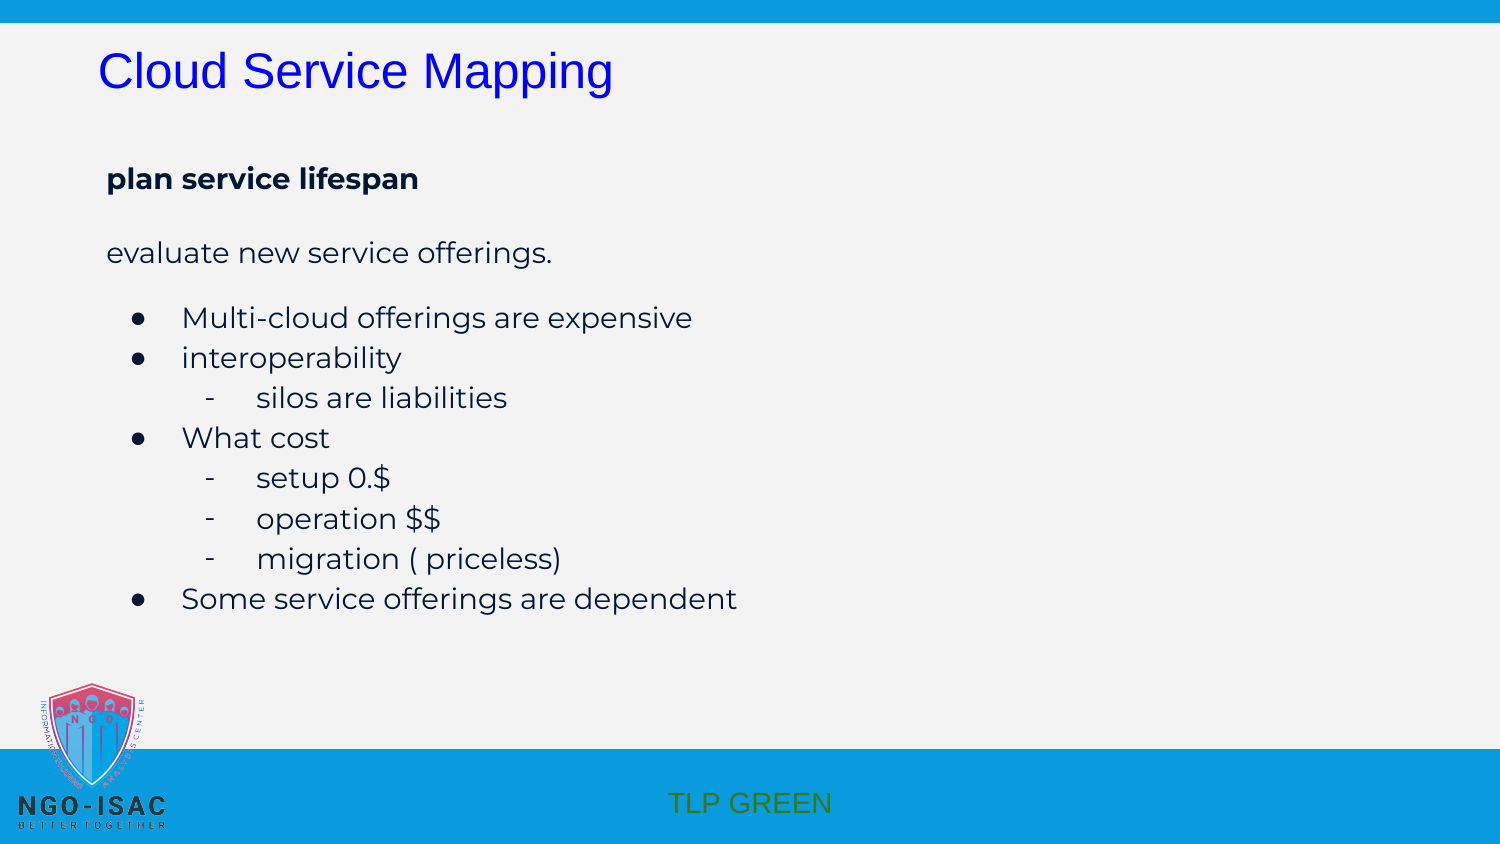

# Cloud Service Mapping
plan service lifespan
evaluate new service offerings.
Multi-cloud offerings are expensive
interoperability
silos are liabilities
What cost
setup 0.$
operation $$
migration ( priceless)
Some service offerings are dependent